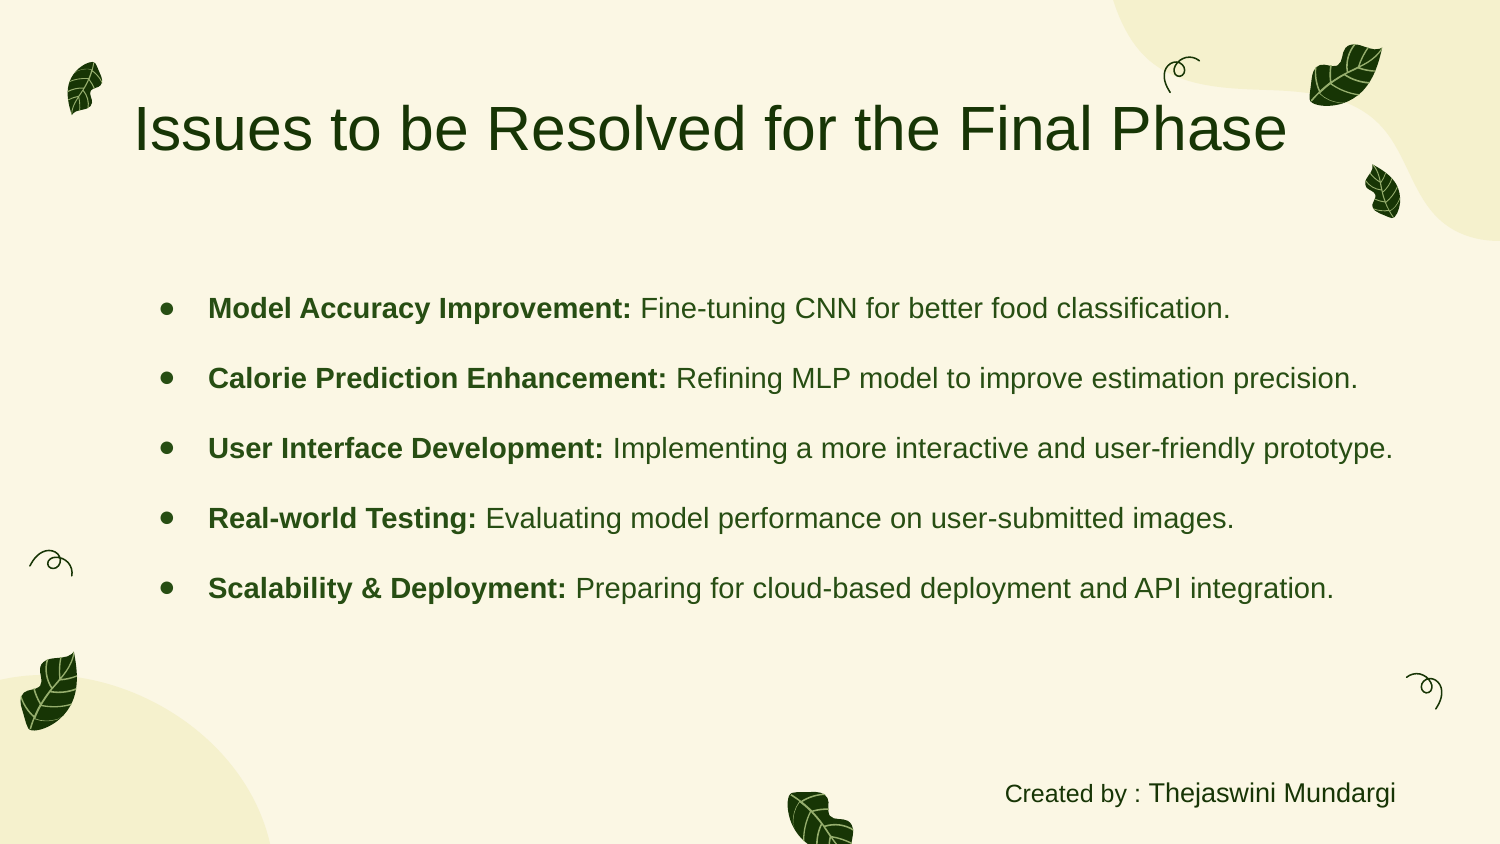

# Issues to be Resolved for the Final Phase
Model Accuracy Improvement: Fine-tuning CNN for better food classification.
Calorie Prediction Enhancement: Refining MLP model to improve estimation precision.
User Interface Development: Implementing a more interactive and user-friendly prototype.
Real-world Testing: Evaluating model performance on user-submitted images.
Scalability & Deployment: Preparing for cloud-based deployment and API integration.

Created by : Thejaswini Mundargi